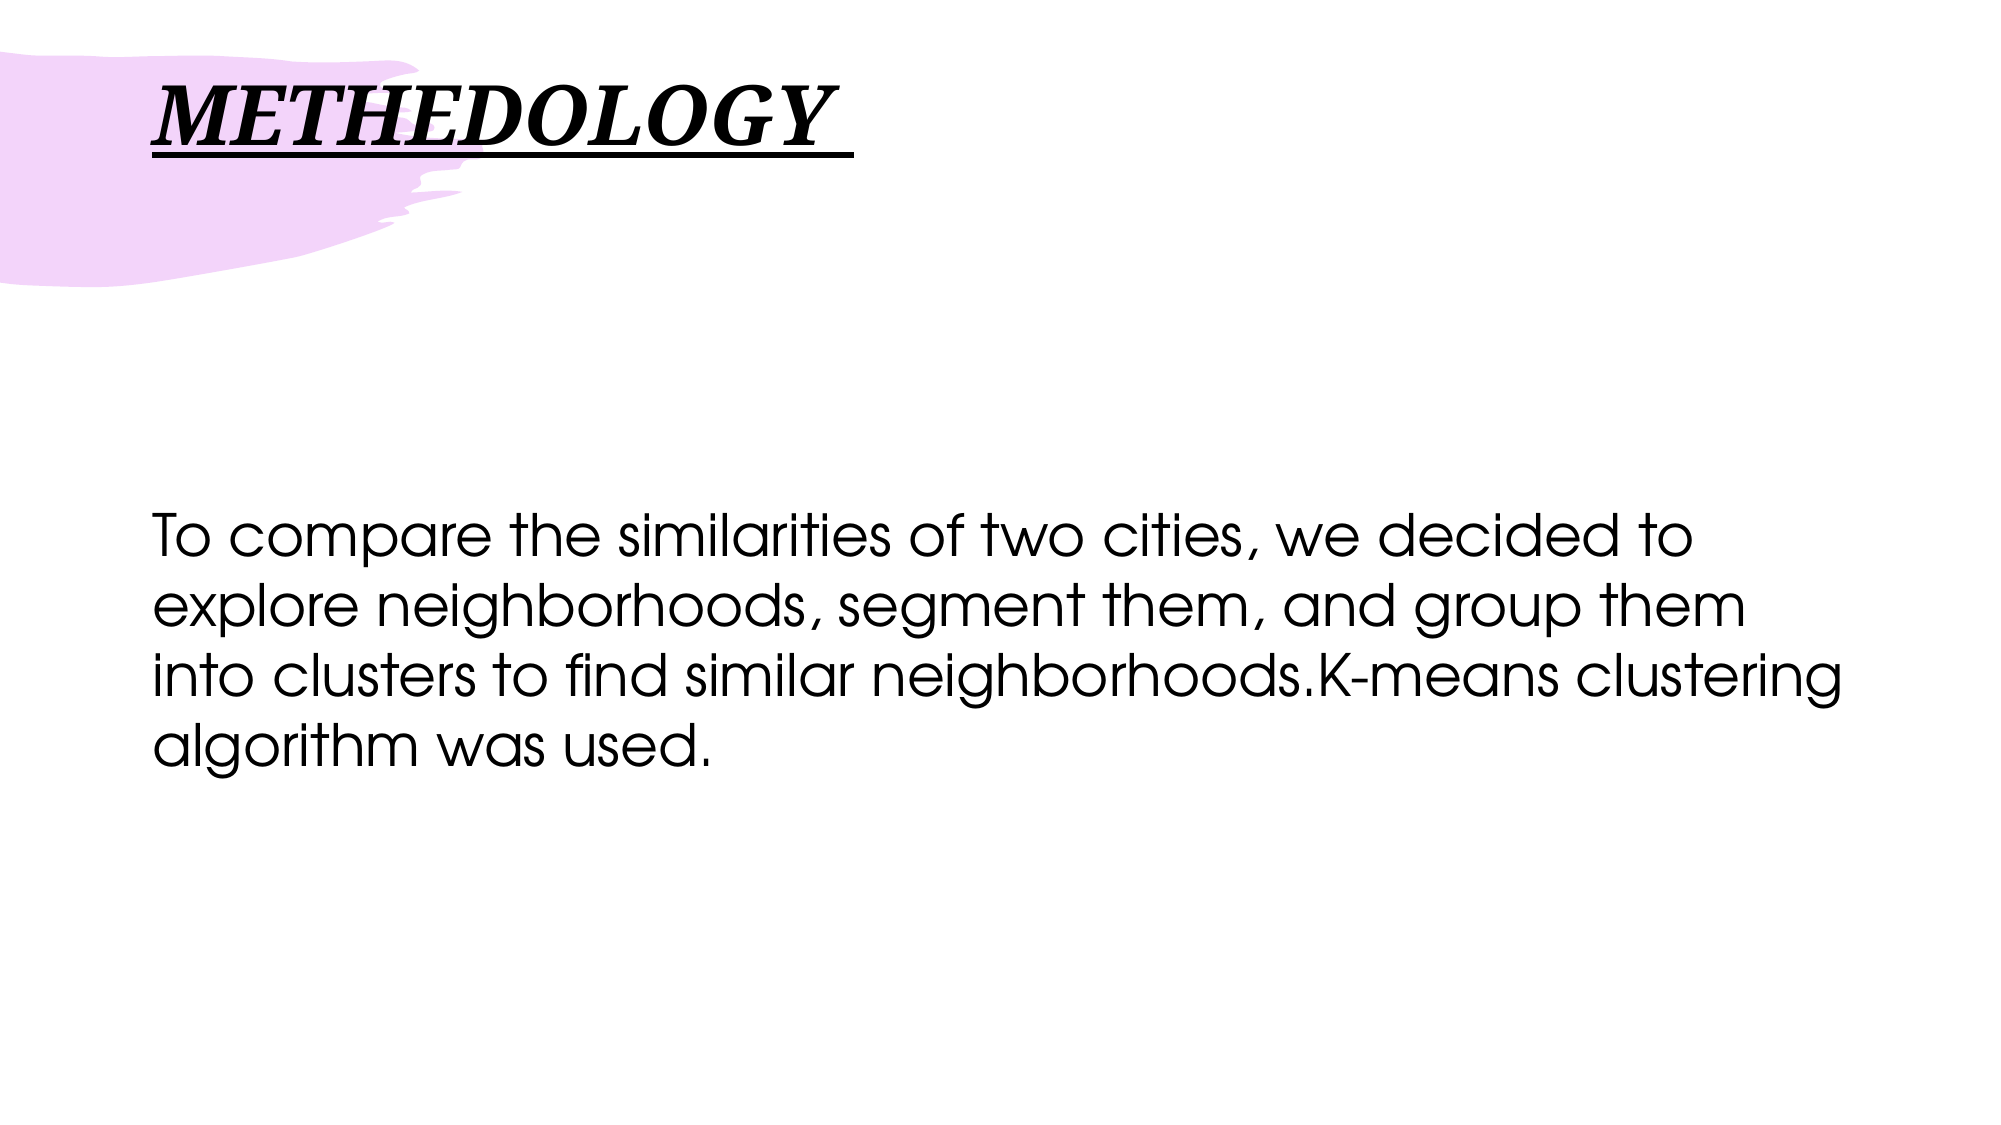

# METHEDOLOGY

To compare the similarities of two cities, we decided to explore neighborhoods, segment them, and group them into clusters to find similar neighborhoods.K-means clustering algorithm was used.